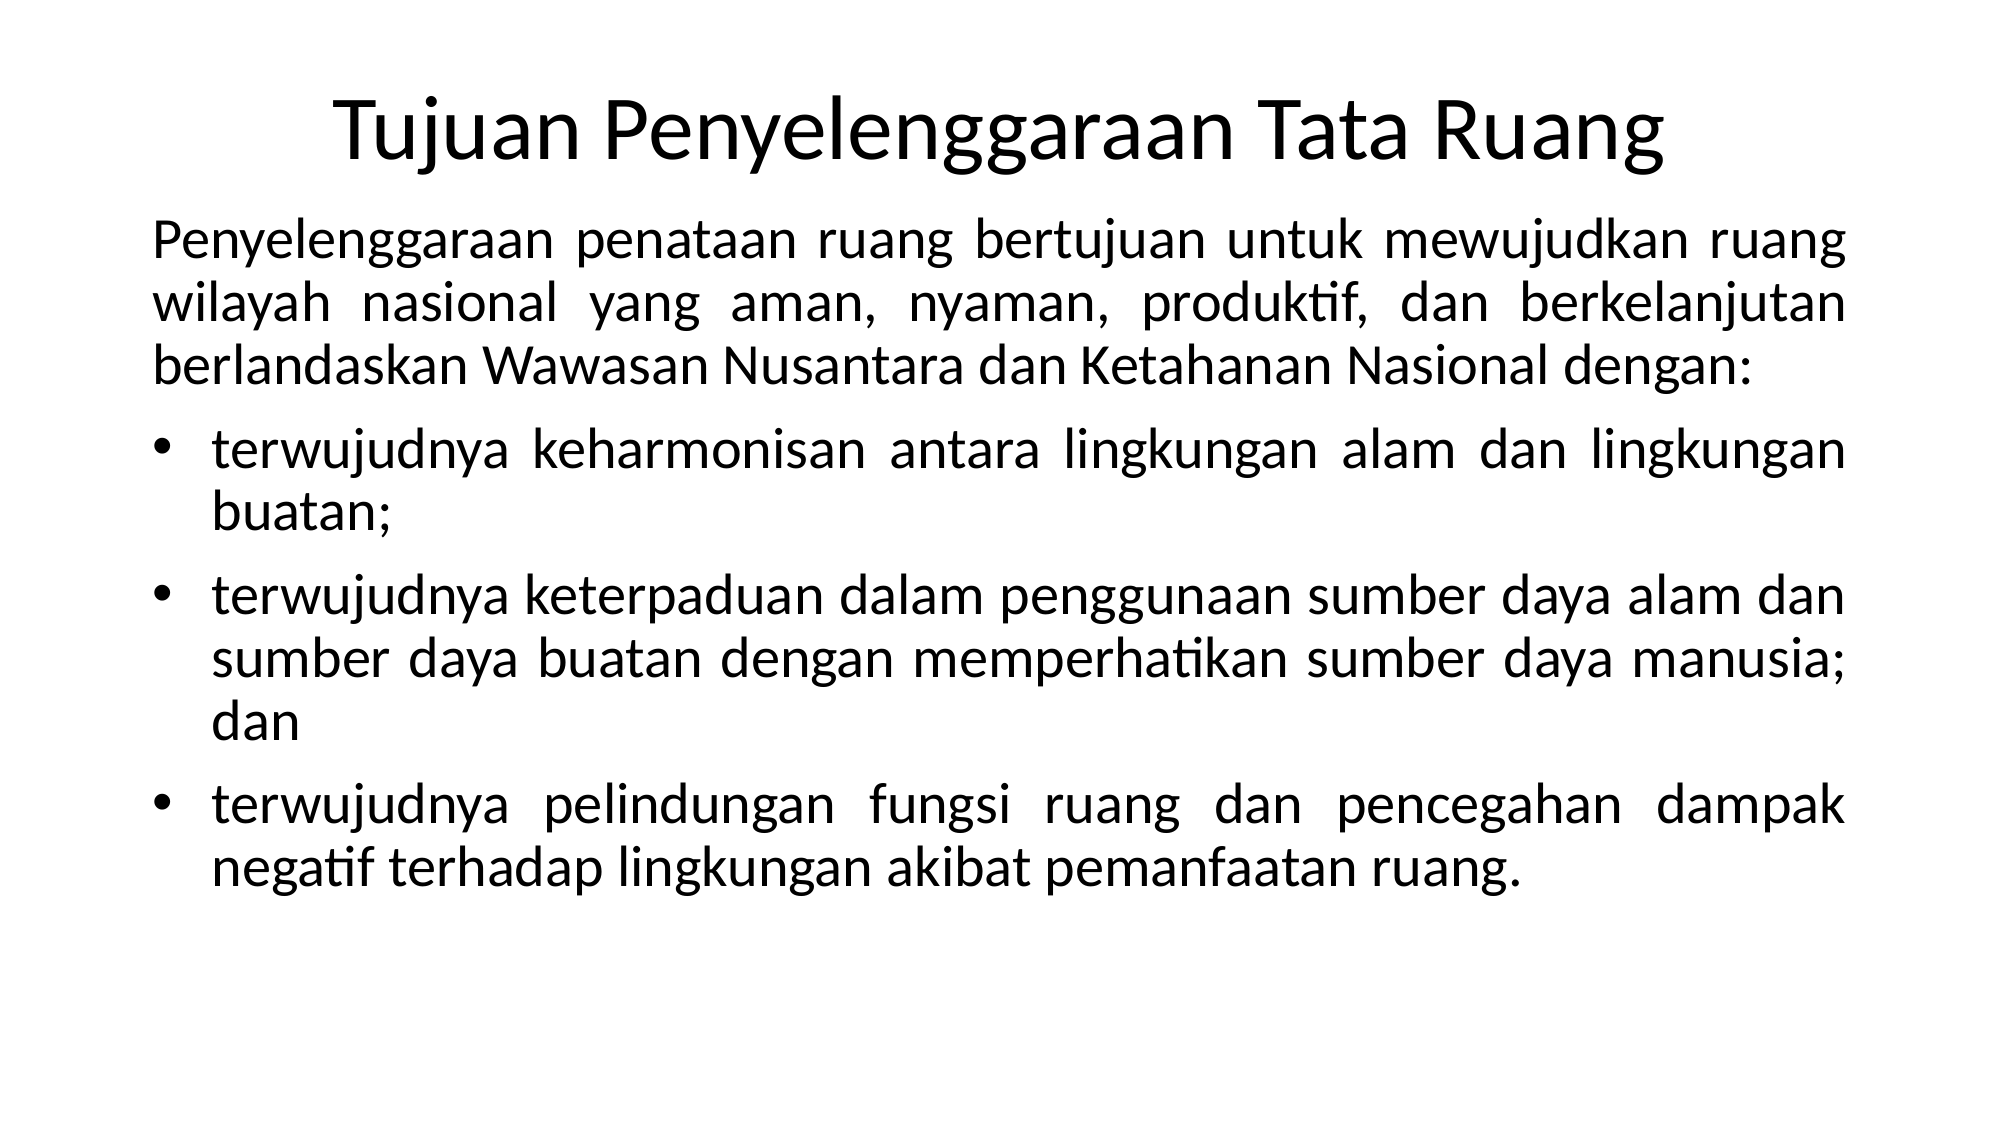

# Tujuan Penyelenggaraan Tata Ruang
Penyelenggaraan penataan ruang bertujuan untuk mewujudkan ruang wilayah nasional yang aman, nyaman, produktif, dan berkelanjutan berlandaskan Wawasan Nusantara dan Ketahanan Nasional dengan:
terwujudnya keharmonisan antara lingkungan alam dan lingkungan buatan;
terwujudnya keterpaduan dalam penggunaan sumber daya alam dan sumber daya buatan dengan memperhatikan sumber daya manusia; dan
terwujudnya pelindungan fungsi ruang dan pencegahan dampak negatif terhadap lingkungan akibat pemanfaatan ruang.